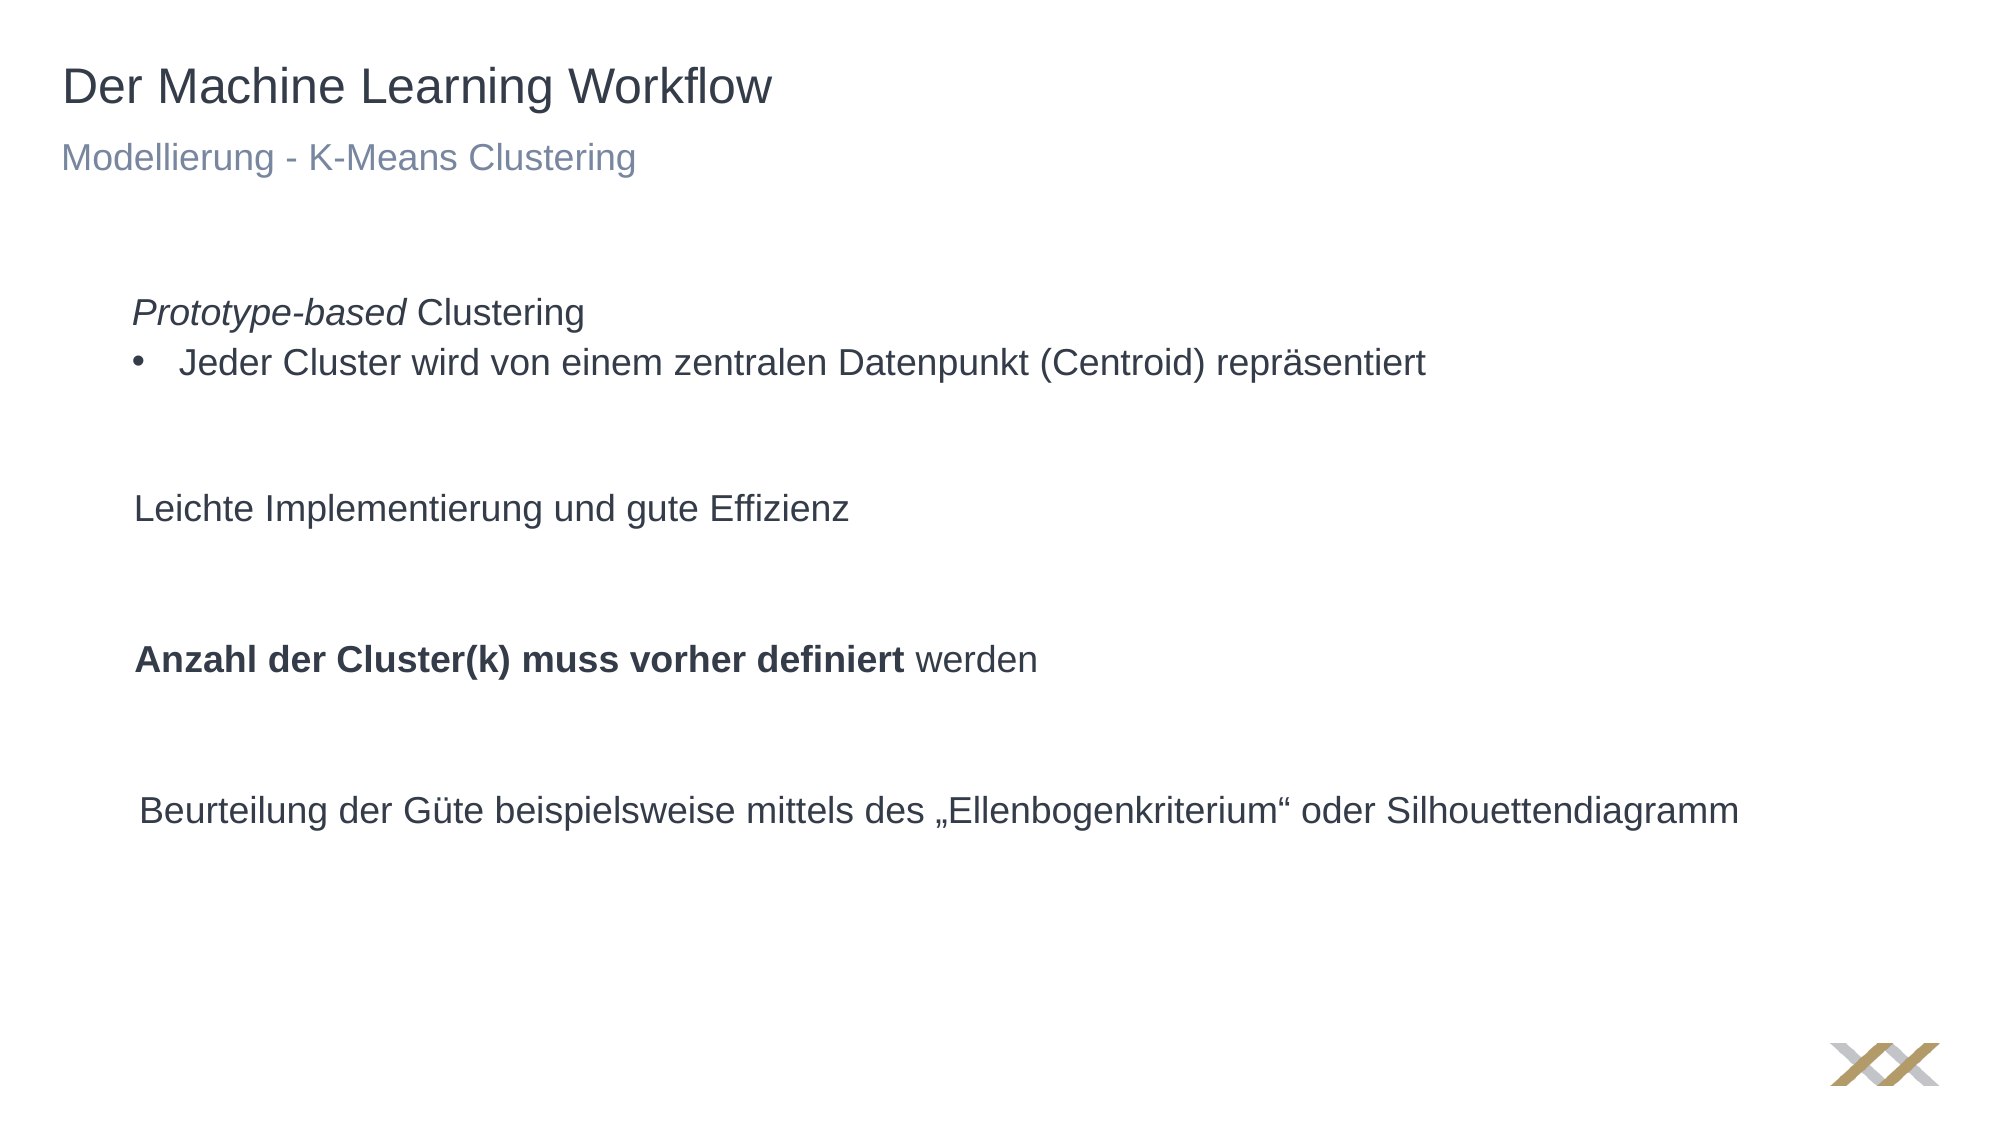

# Der Machine Learning Workflow
Modellierung - K-Means Clustering
Prototype-based Clustering
Jeder Cluster wird von einem zentralen Datenpunkt (Centroid) repräsentiert
Leichte Implementierung und gute Effizienz
Anzahl der Cluster(k) muss vorher definiert werden
Beurteilung der Güte beispielsweise mittels des „Ellenbogenkriterium“ oder Silhouettendiagramm